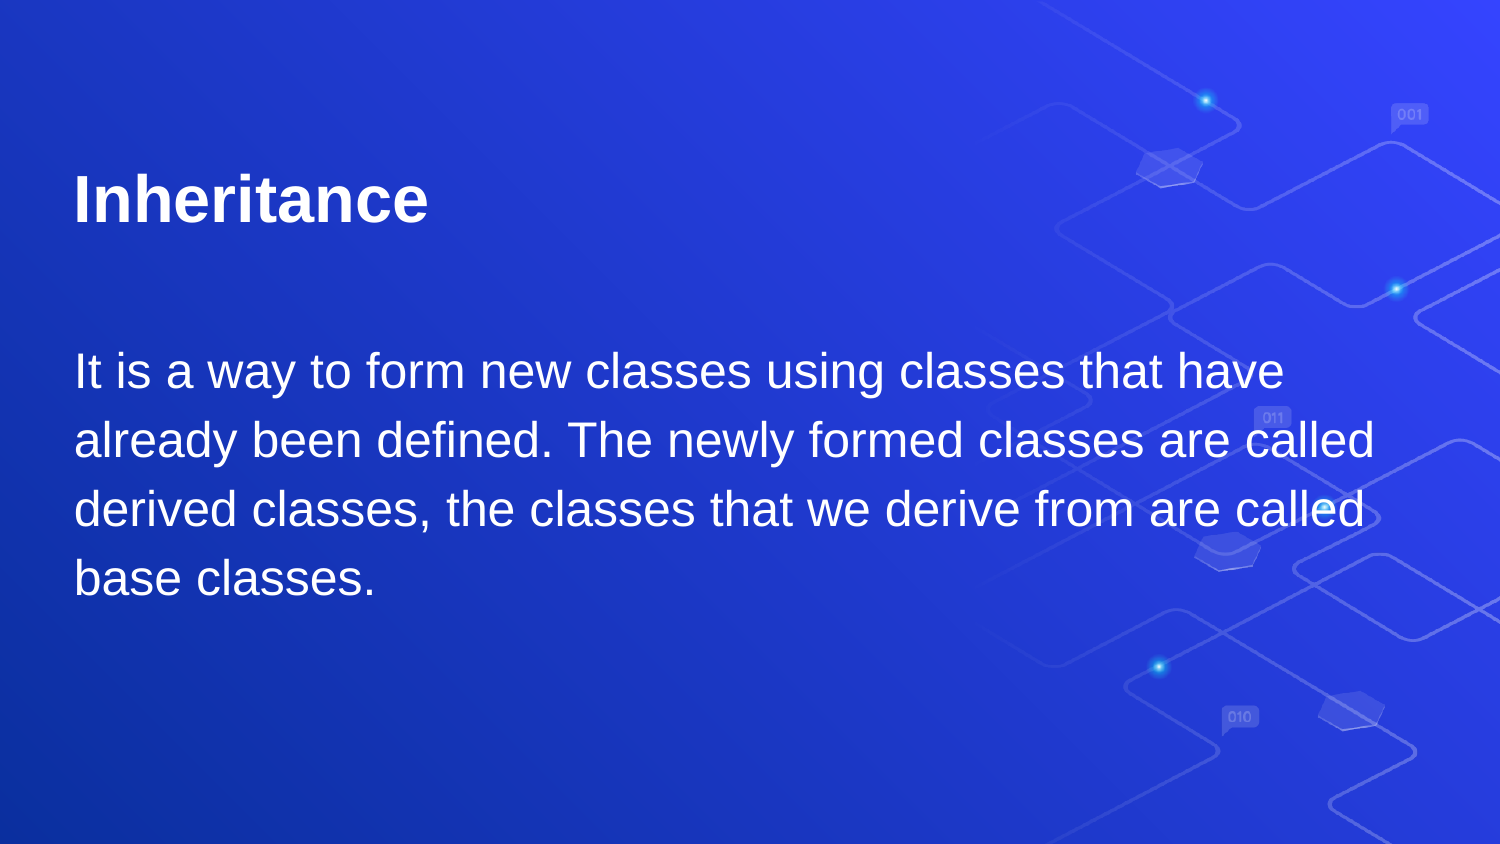

Inheritance

It is a way to form new classes using classes that have already been defined. The newly formed classes are called derived classes, the classes that we derive from are called base classes.